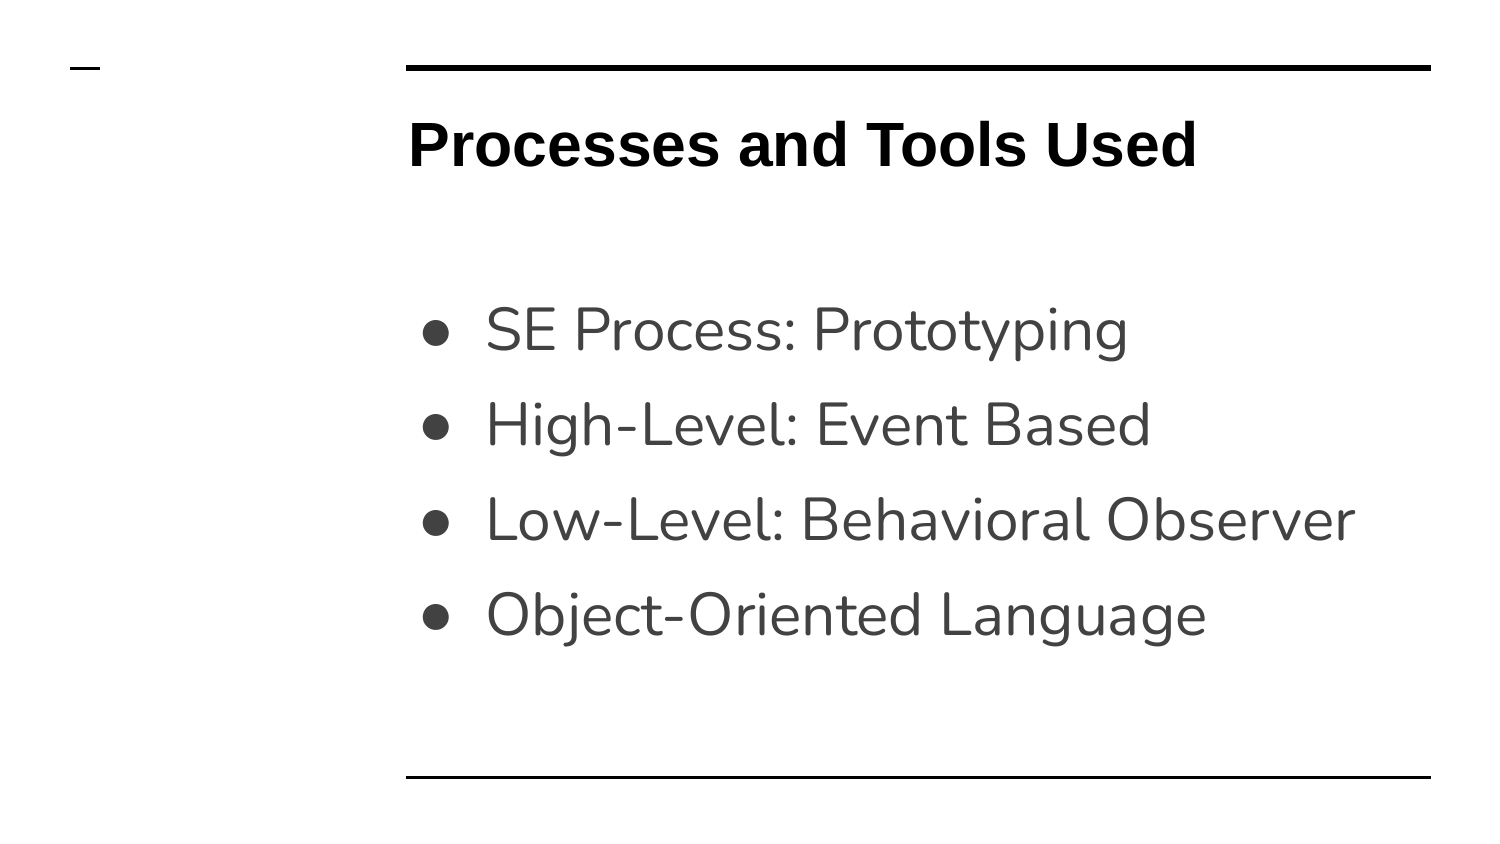

# Processes and Tools Used
SE Process: Prototyping
High-Level: Event Based
Low-Level: Behavioral Observer
Object-Oriented Language